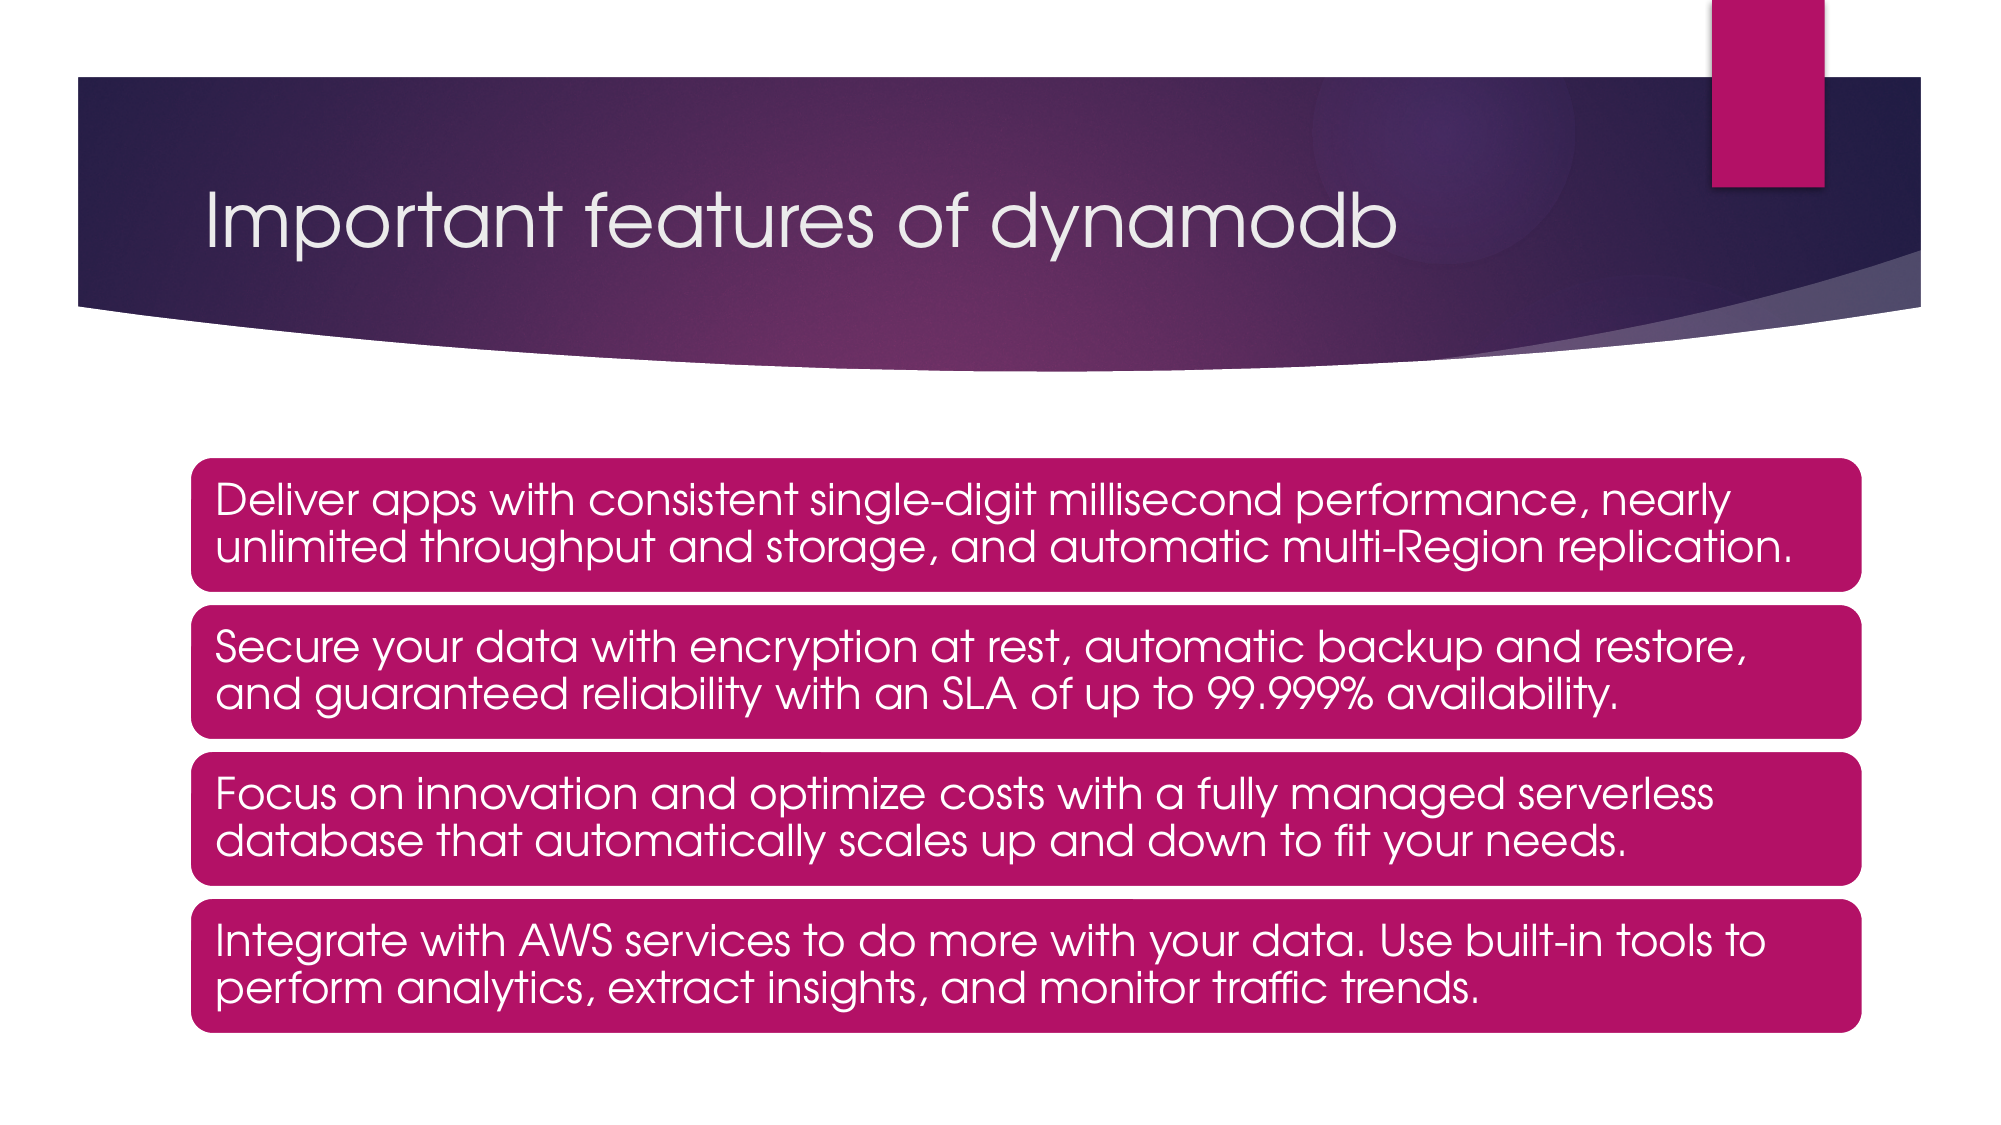

# Important features of dynamodb
Deliver apps with consistent single-digit millisecond performance, nearly unlimited throughput and storage, and automatic multi-Region replication.
Secure your data with encryption at rest, automatic backup and restore, and guaranteed reliability with an SLA of up to 99.999% availability.
Focus on innovation and optimize costs with a fully managed serverless database that automatically scales up and down to fit your needs.
Integrate with AWS services to do more with your data. Use built-in tools to perform analytics, extract insights, and monitor traffic trends.